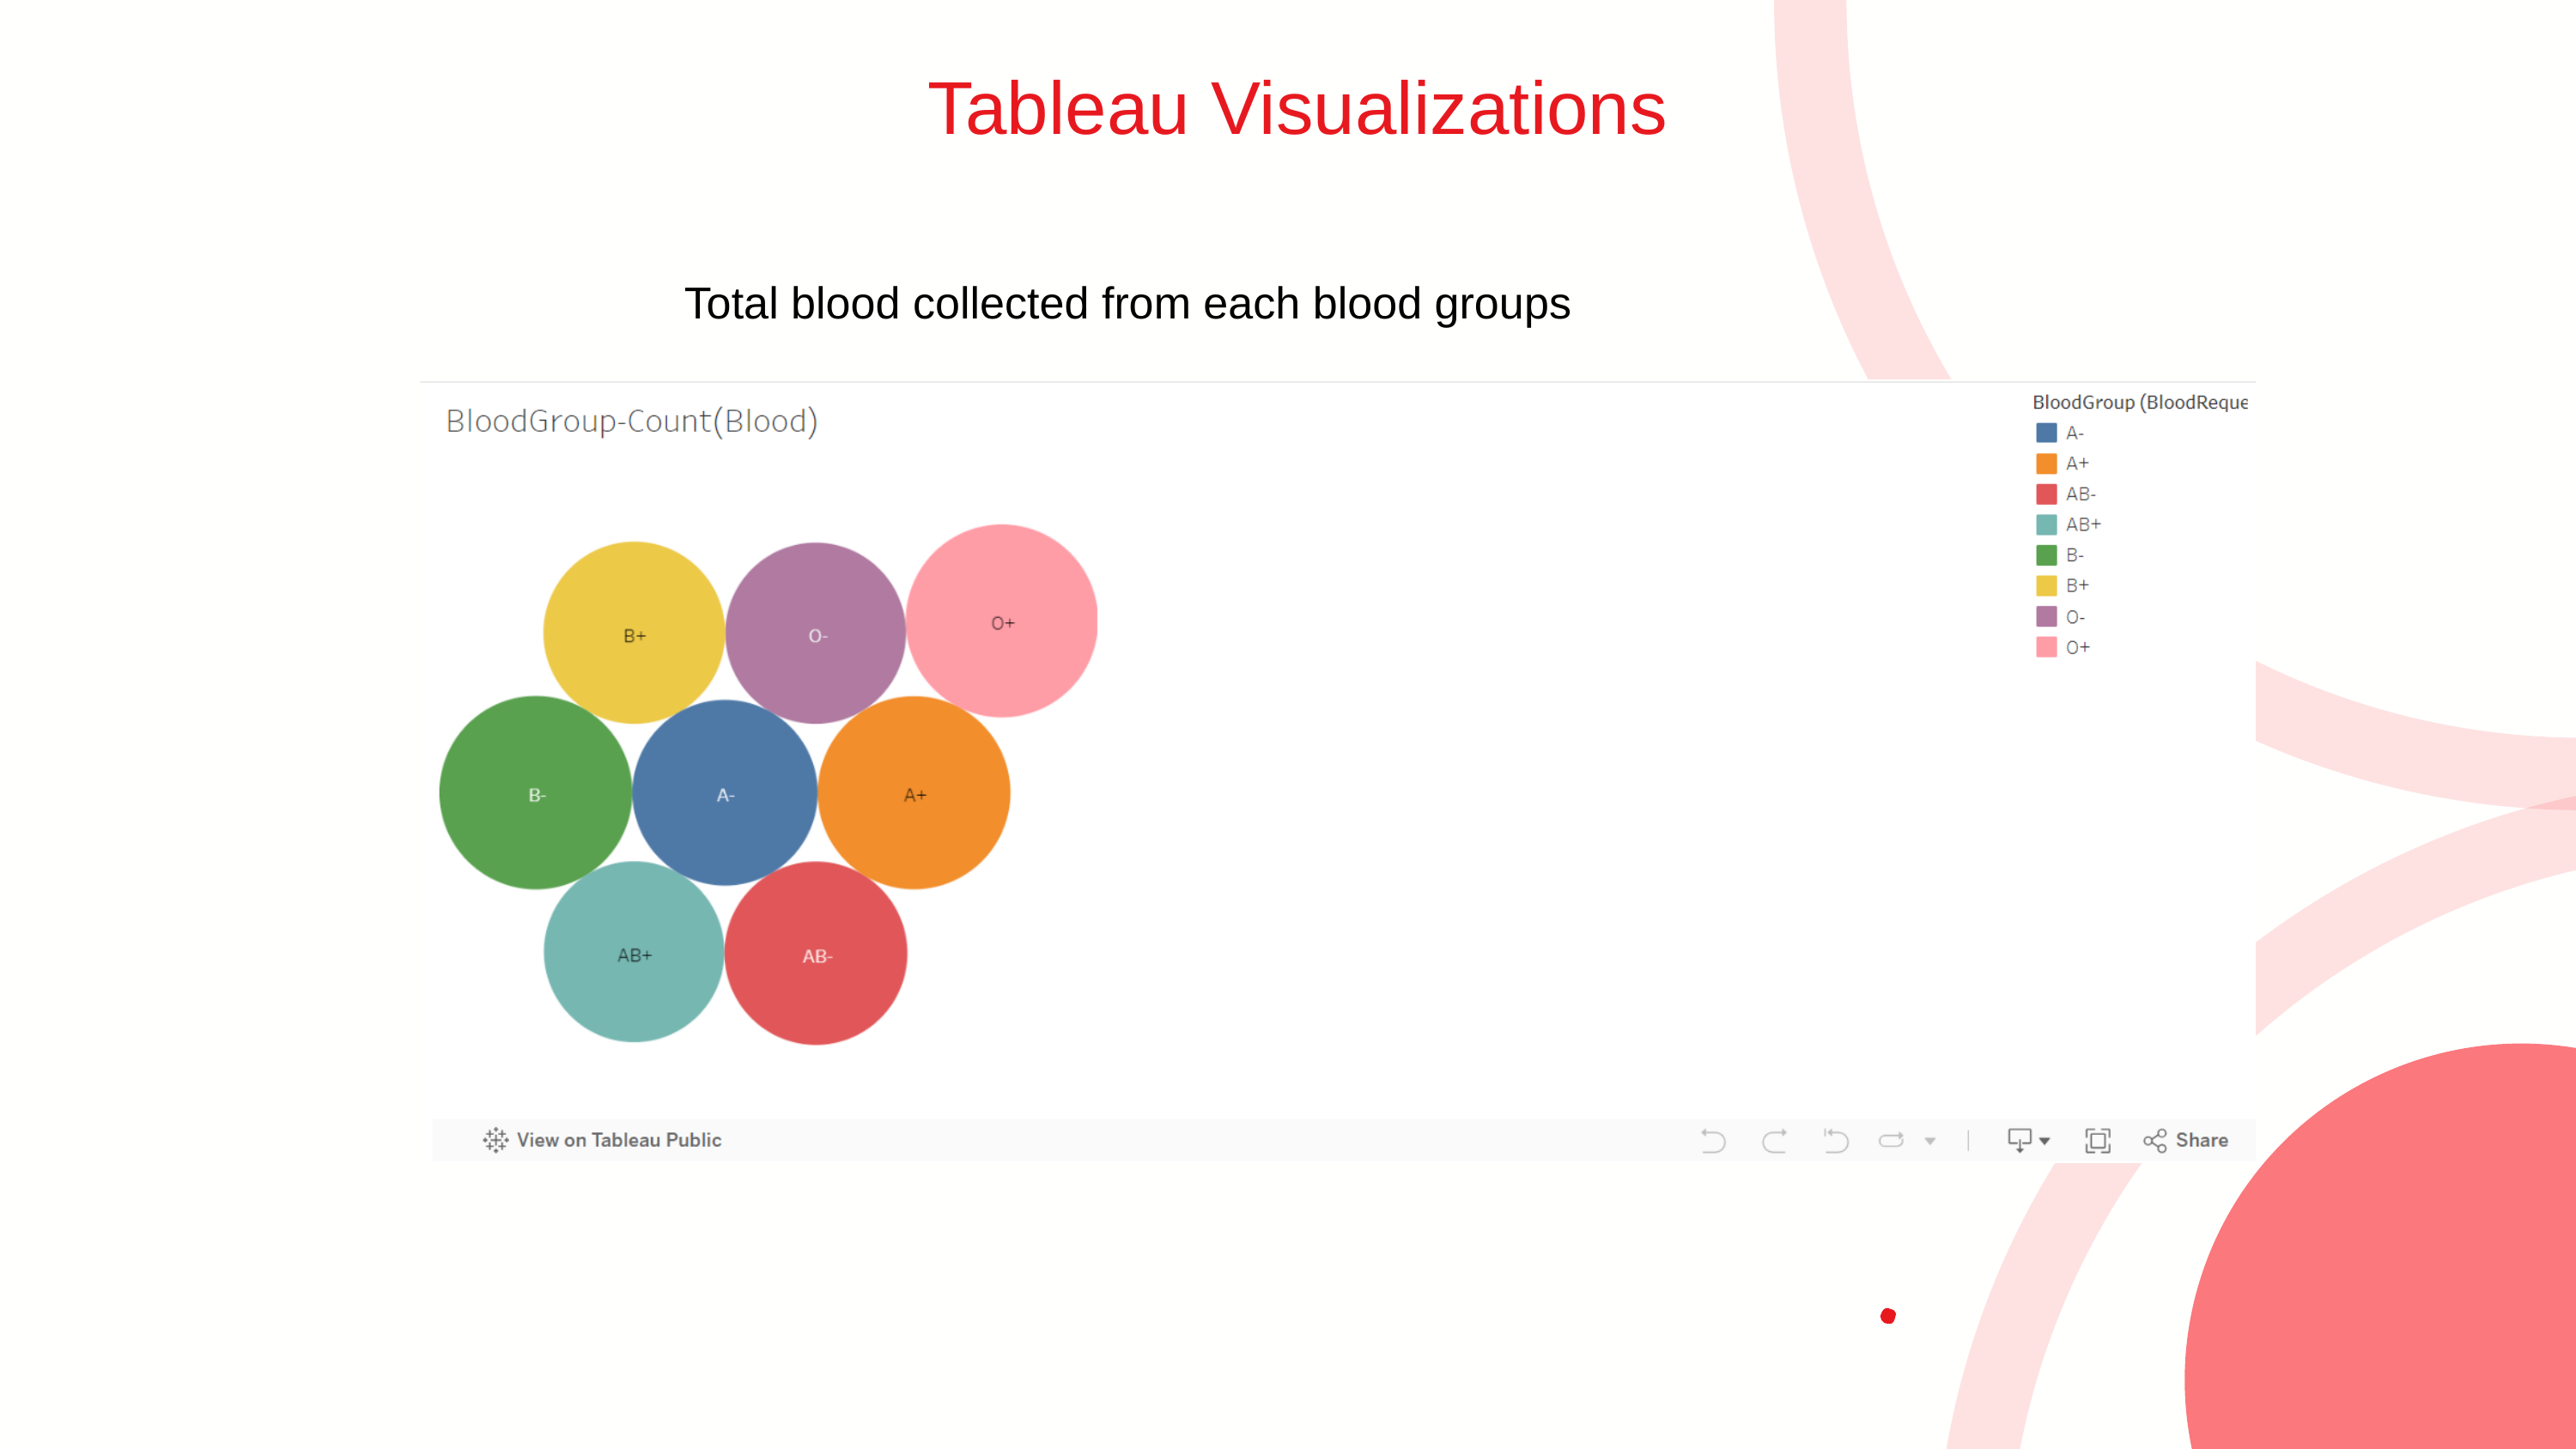

Tableau Visualizations
Total blood collected from each blood groups